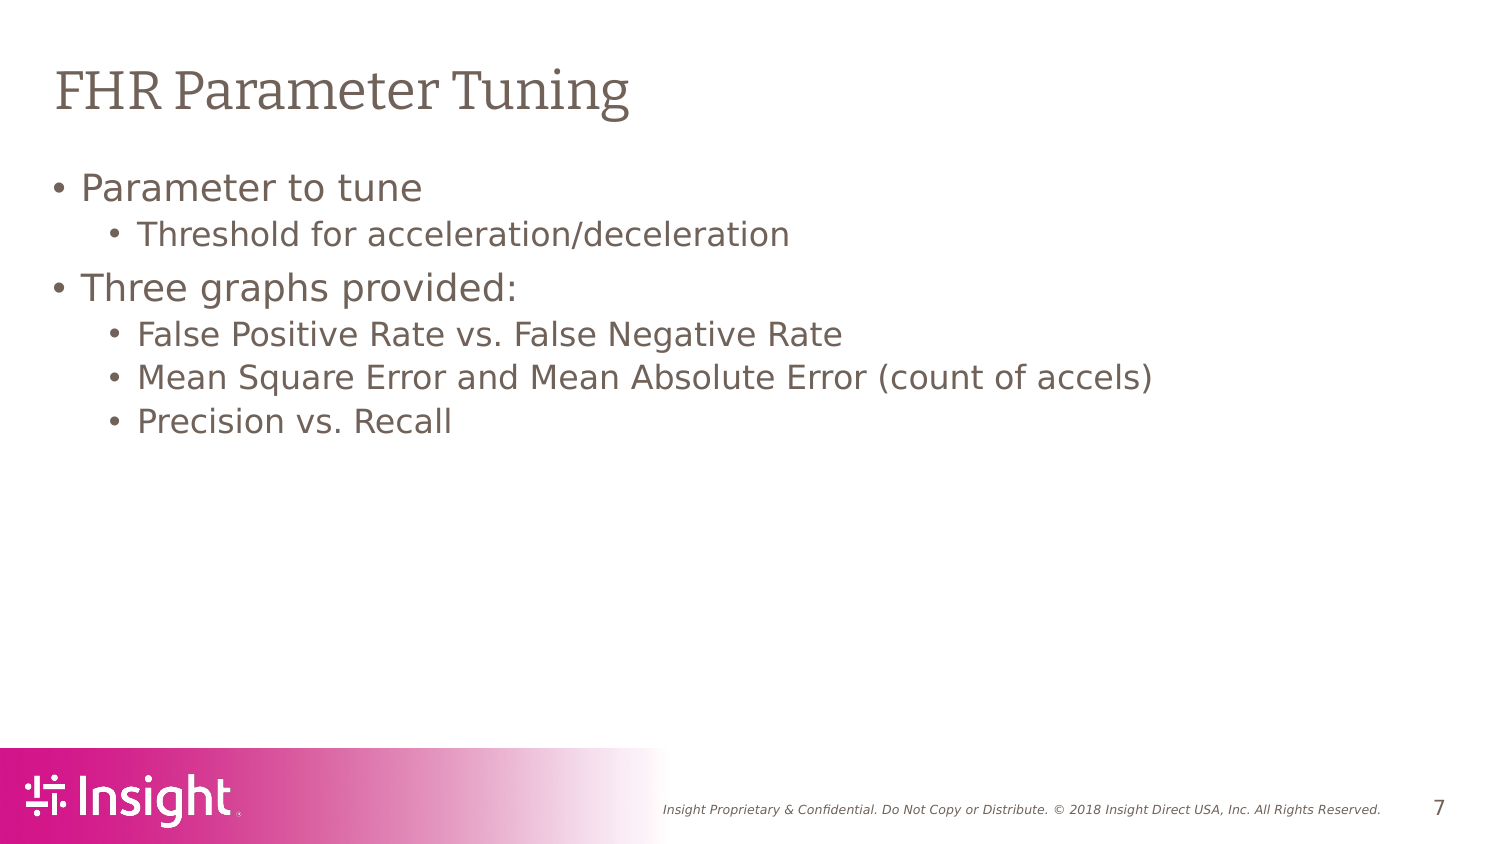

# FHR Parameter Tuning
Parameter to tune
Threshold for acceleration/deceleration
Three graphs provided:
False Positive Rate vs. False Negative Rate
Mean Square Error and Mean Absolute Error (count of accels)
Precision vs. Recall